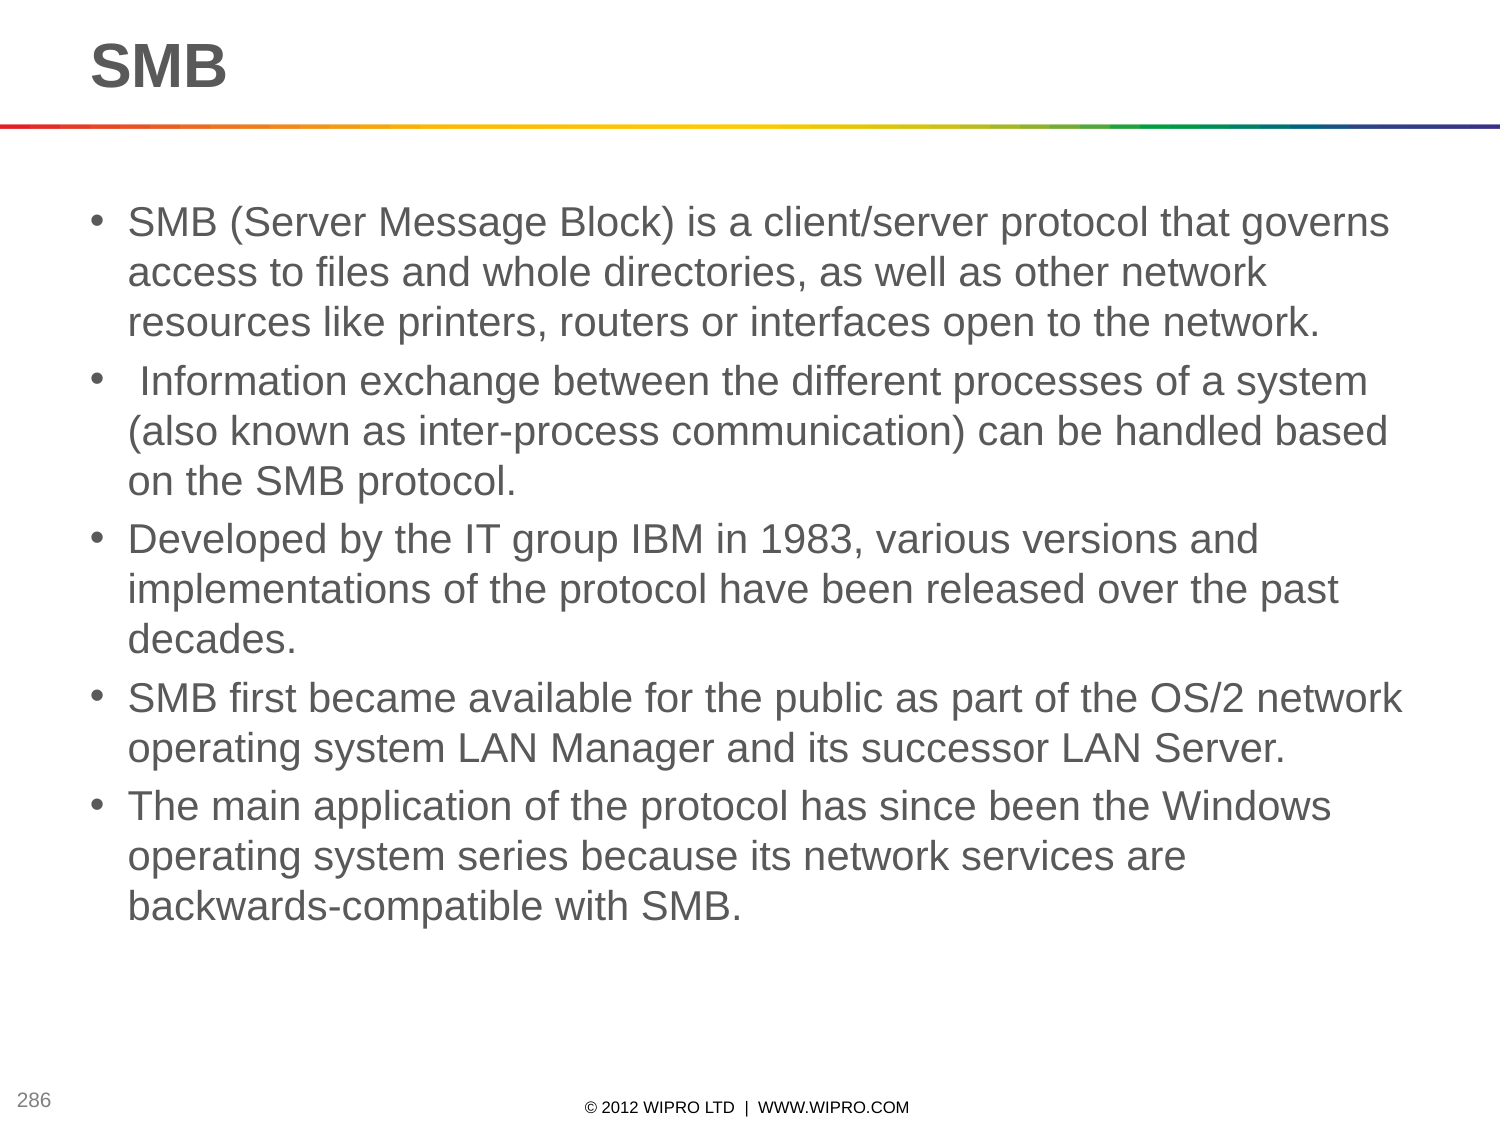

# SMB
SMB (Server Message Block) is a client/server protocol that governs access to files and whole directories, as well as other network resources like printers, routers or interfaces open to the network.
 Information exchange between the different processes of a system (also known as inter-process communication) can be handled based on the SMB protocol.
Developed by the IT group IBM in 1983, various versions and implementations of the protocol have been released over the past decades.
SMB first became available for the public as part of the OS/2 network operating system LAN Manager and its successor LAN Server.
The main application of the protocol has since been the Windows operating system series because its network services are backwards-compatible with SMB.